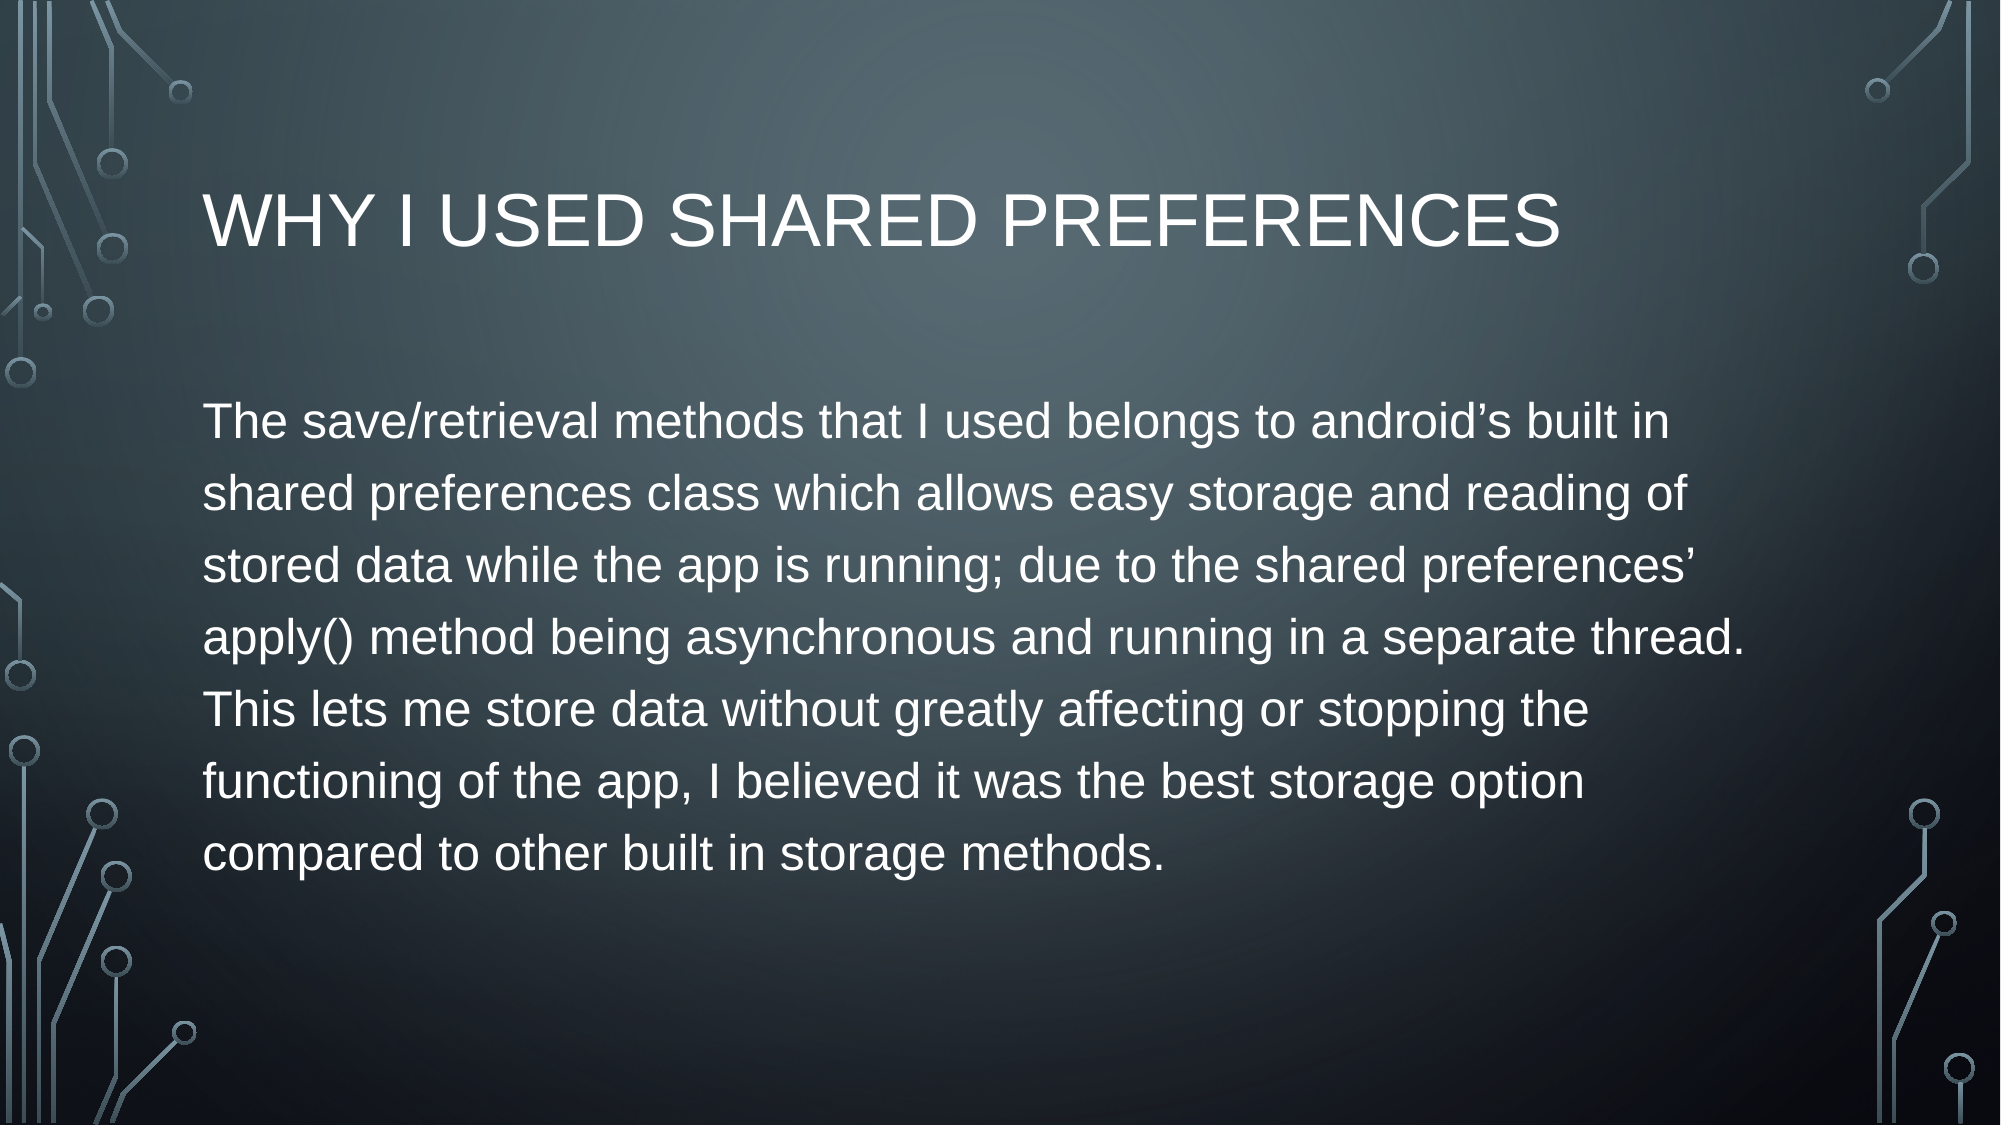

# Why I used shared preferences
The save/retrieval methods that I used belongs to android’s built in shared preferences class which allows easy storage and reading of stored data while the app is running; due to the shared preferences’ apply() method being asynchronous and running in a separate thread. This lets me store data without greatly affecting or stopping the functioning of the app, I believed it was the best storage option compared to other built in storage methods.